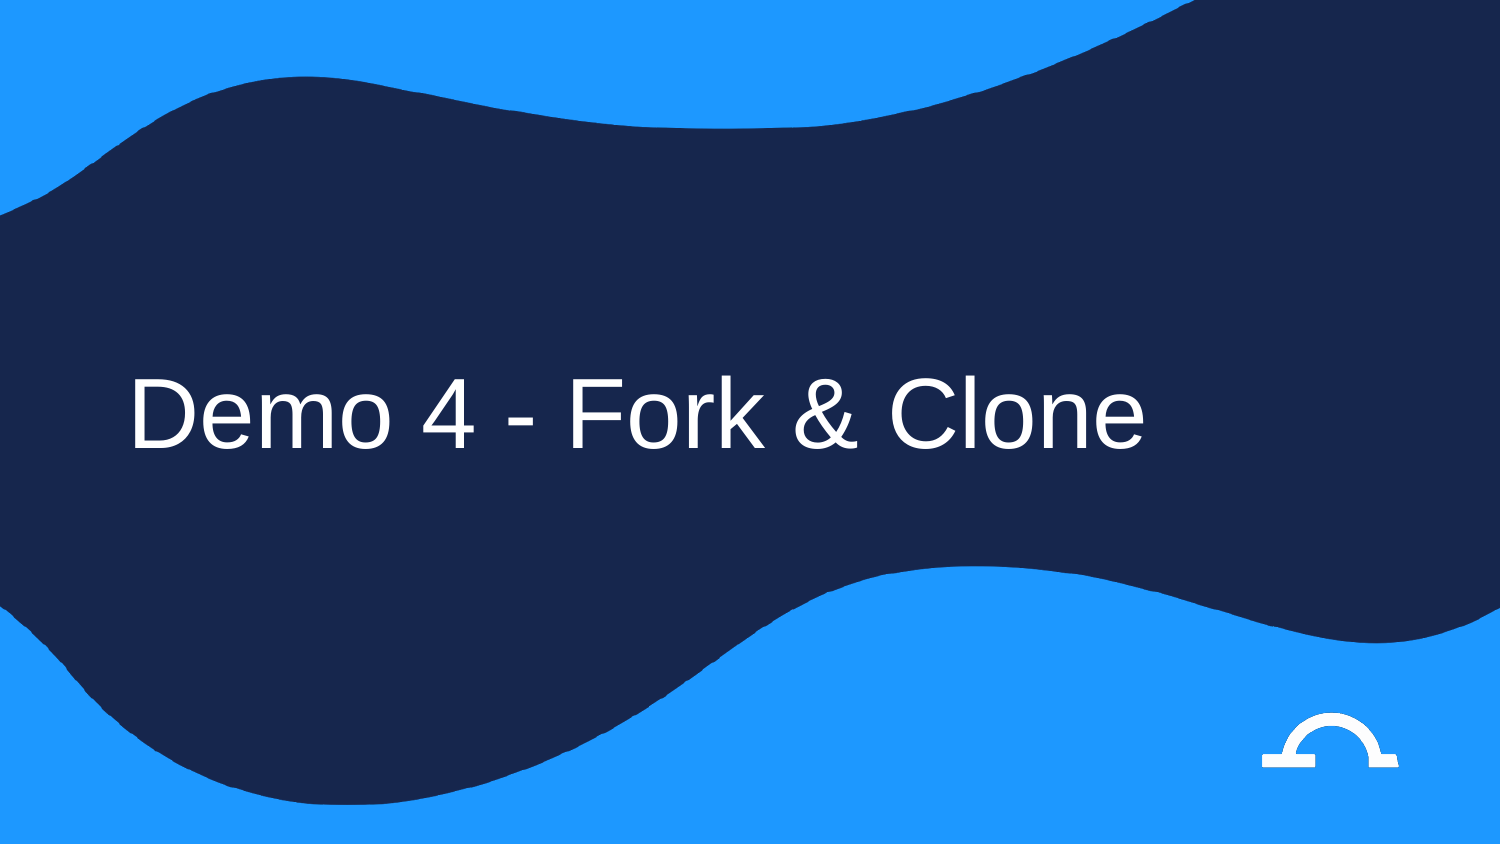

# Demo 4 - Fork & Clone